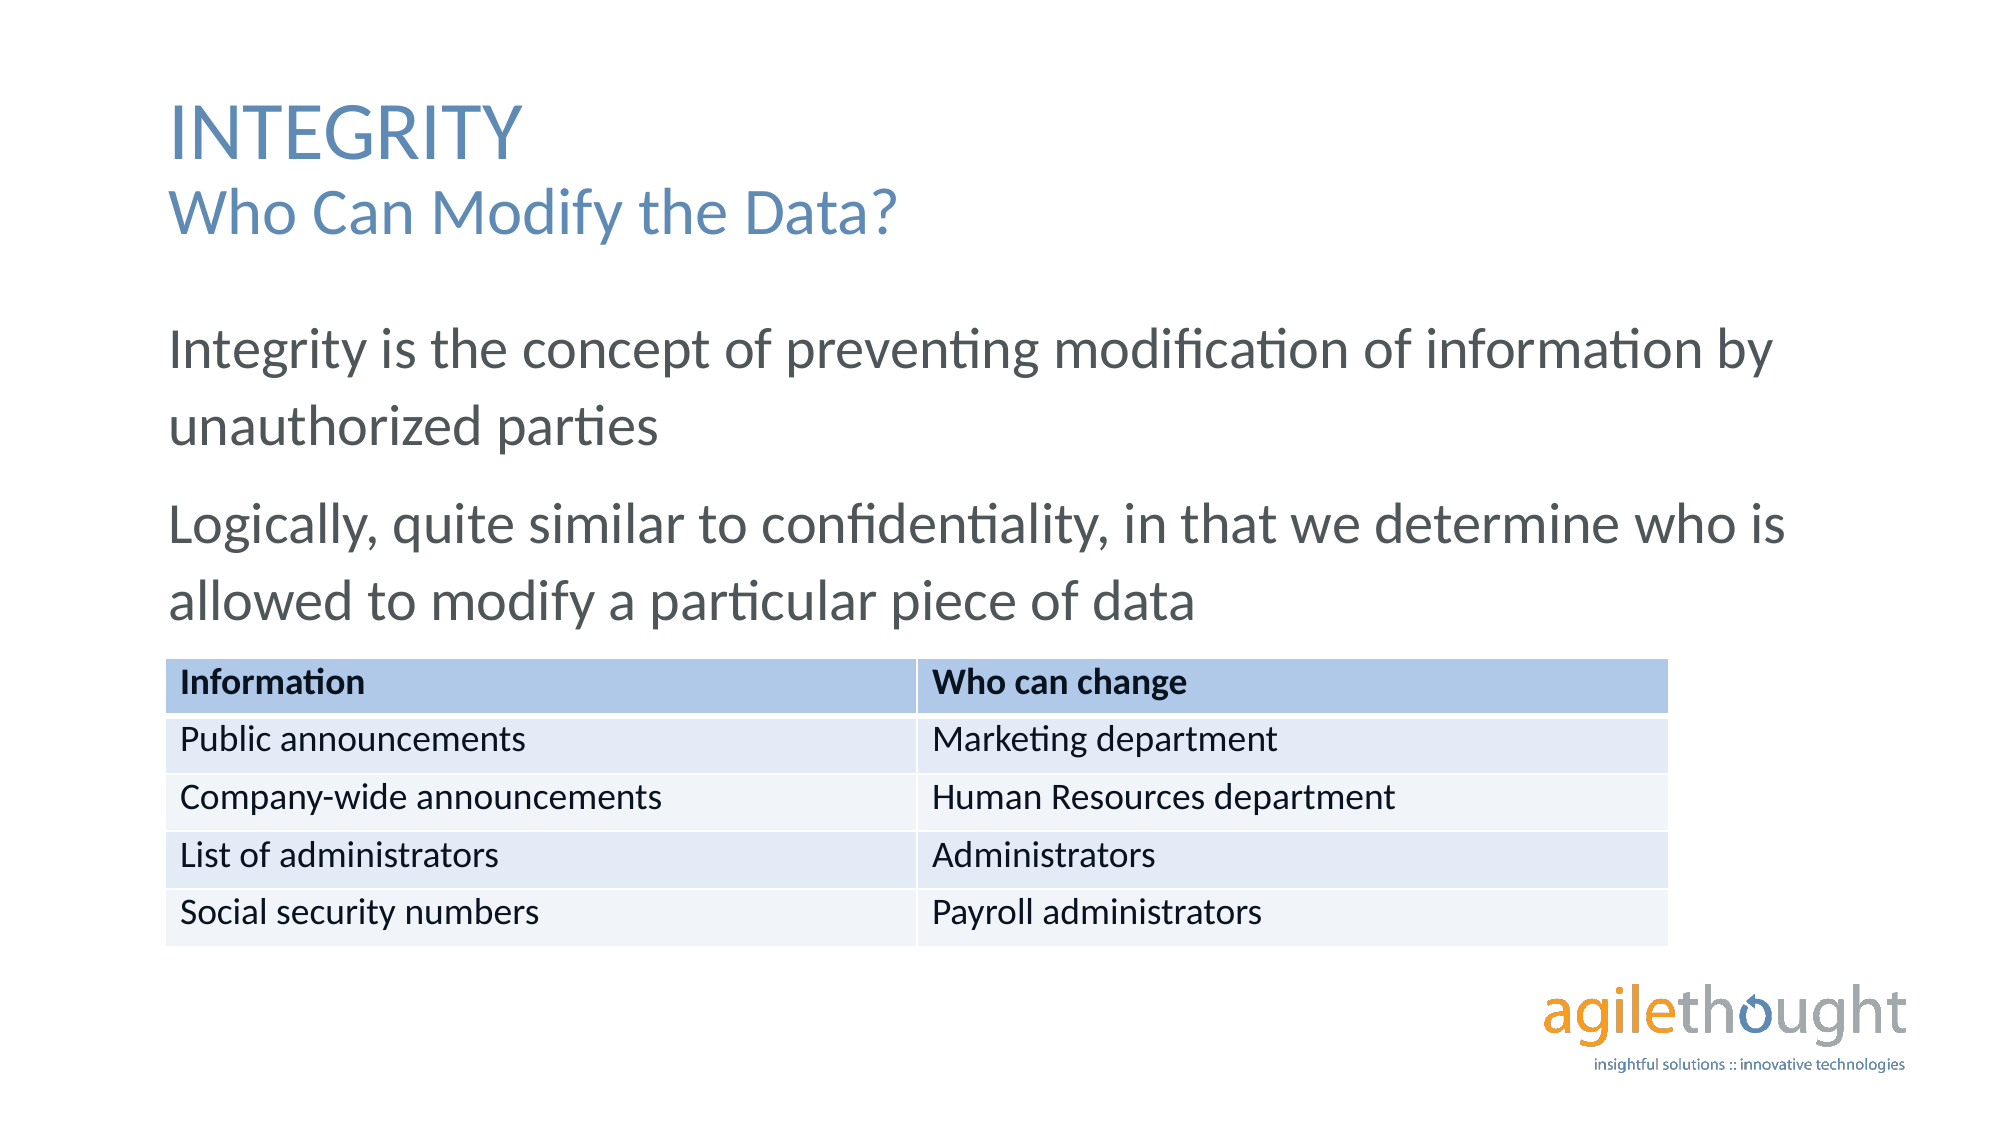

# INTEGRITY Who Can Modify the Data?
Integrity is the concept of preventing modification of information by unauthorized parties
Logically, quite similar to confidentiality, in that we determine who is allowed to modify a particular piece of data
| Information | Who can change |
| --- | --- |
| Public announcements | Marketing department |
| Company-wide announcements | Human Resources department |
| List of administrators | Administrators |
| Social security numbers | Payroll administrators |